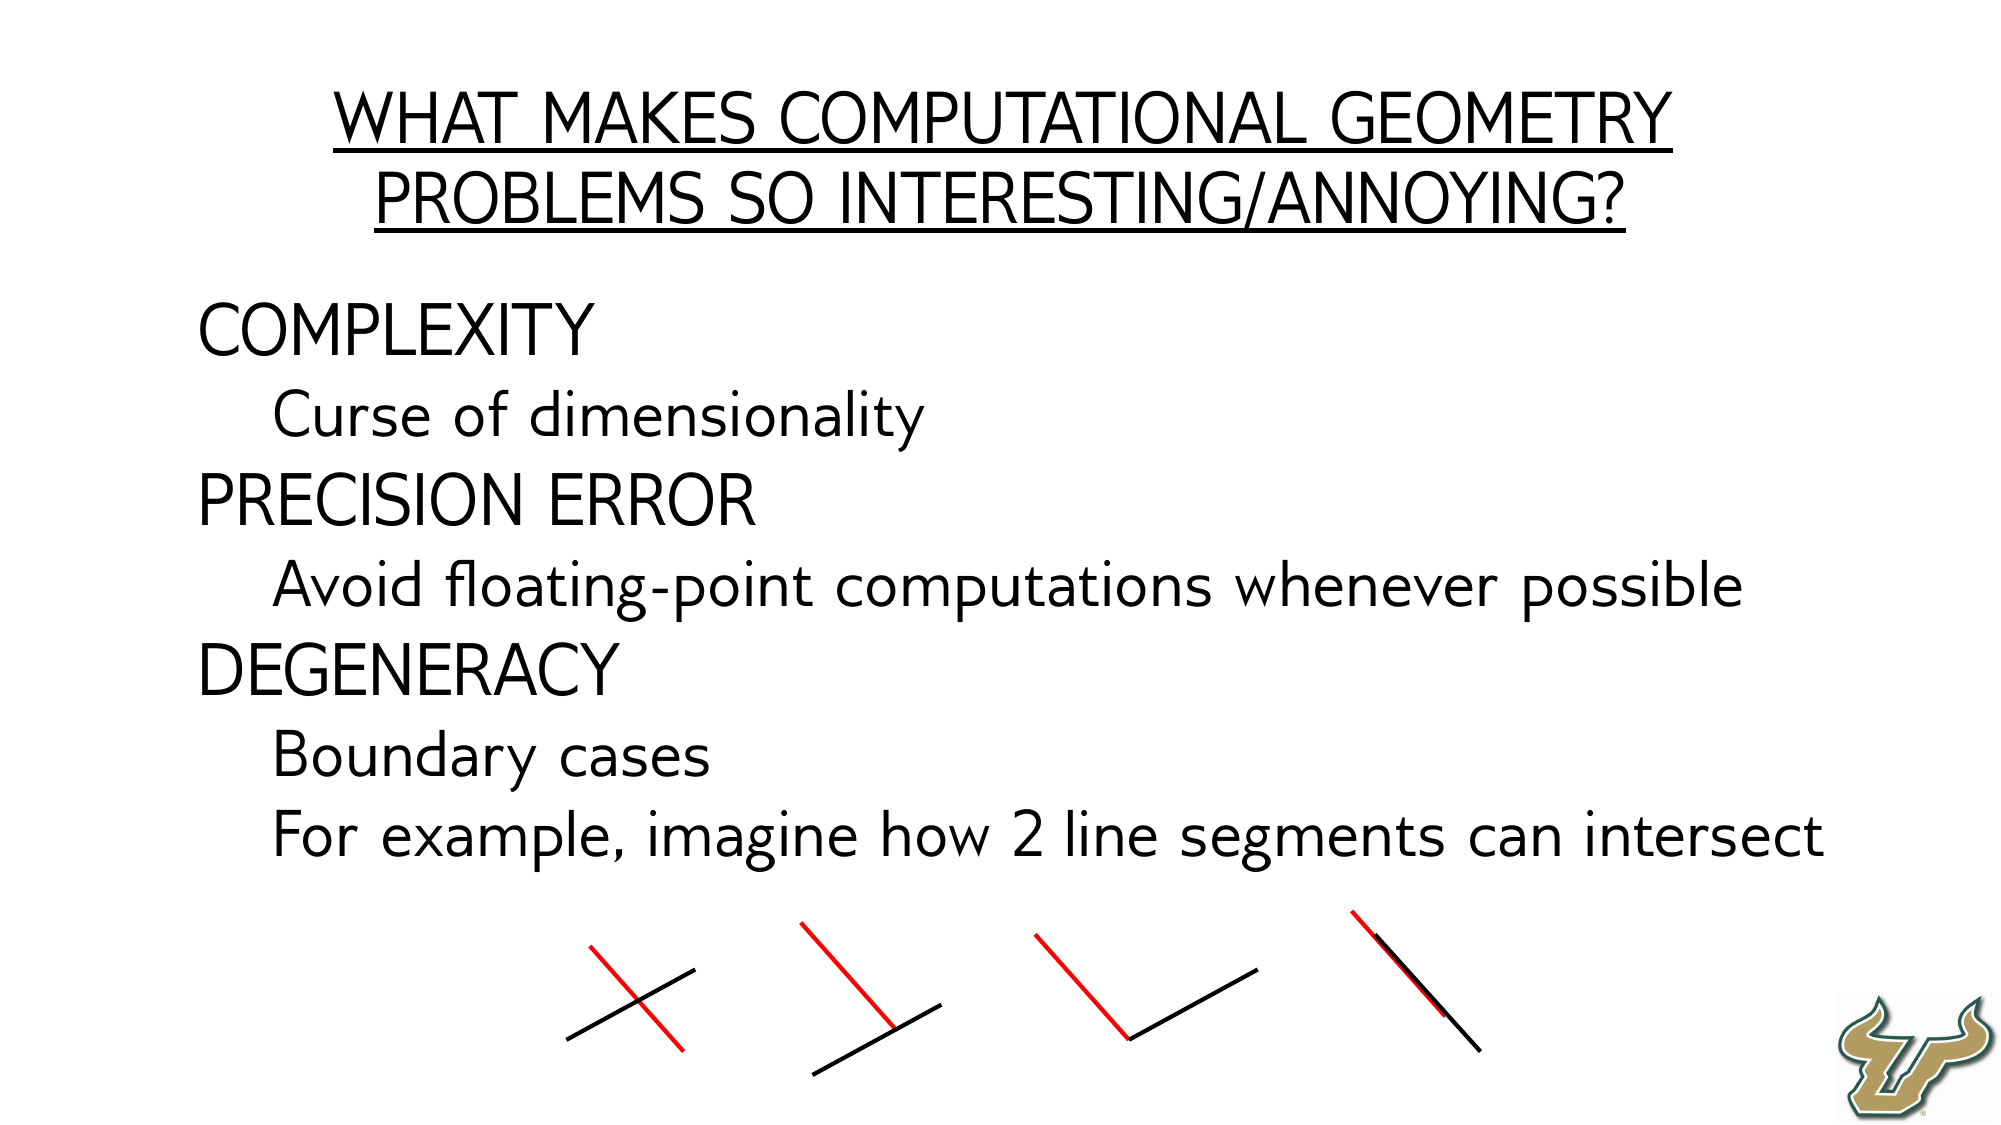

4
What makes Computational Geometry problems so Interesting/annoying?
Complexity
Curse of dimensionality
Precision error
Avoid floating-point computations whenever possible
Degeneracy
Boundary cases
For example, imagine how 2 line segments can intersect